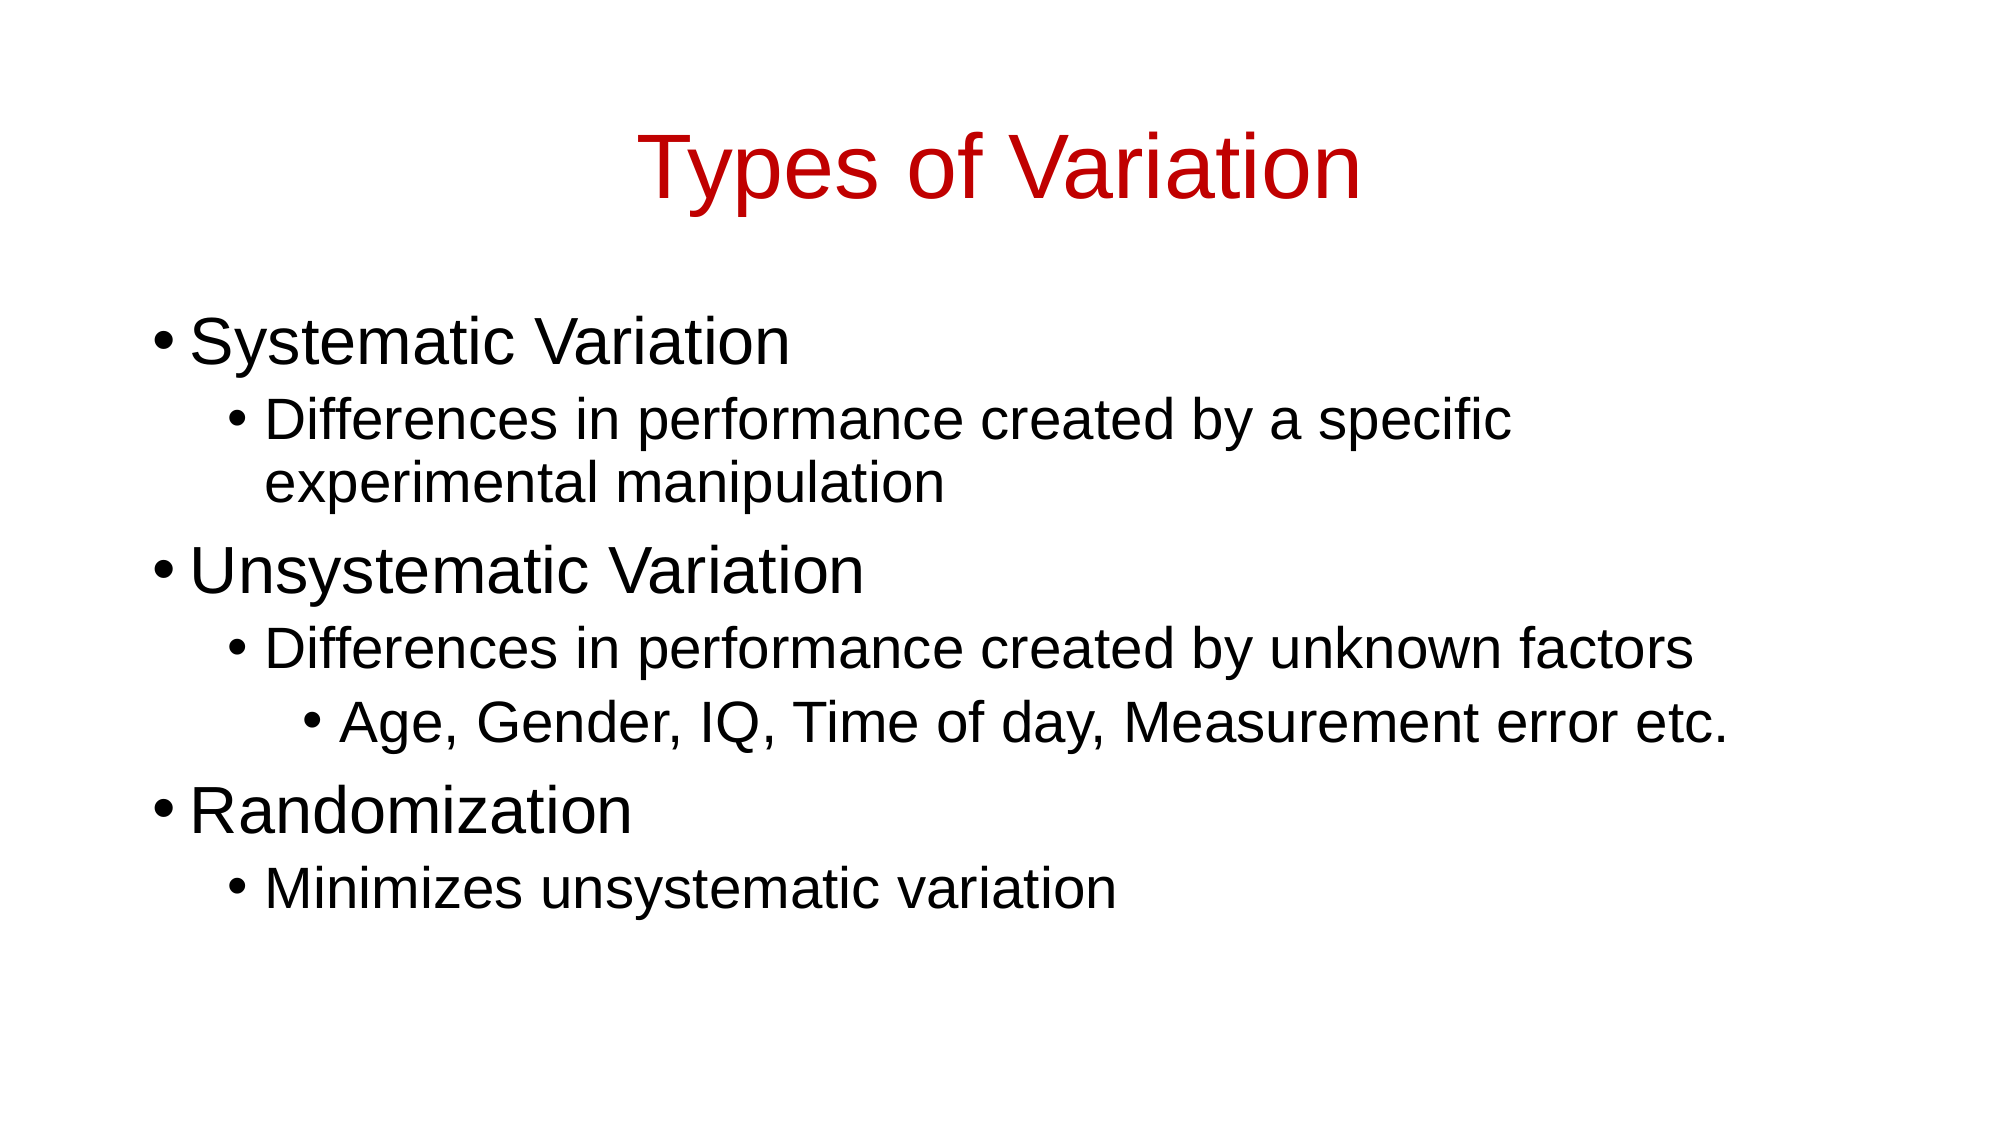

# Types of Variation
Systematic Variation
Differences in performance created by a specific experimental manipulation
Unsystematic Variation
Differences in performance created by unknown factors
Age, Gender, IQ, Time of day, Measurement error etc.
Randomization
Minimizes unsystematic variation